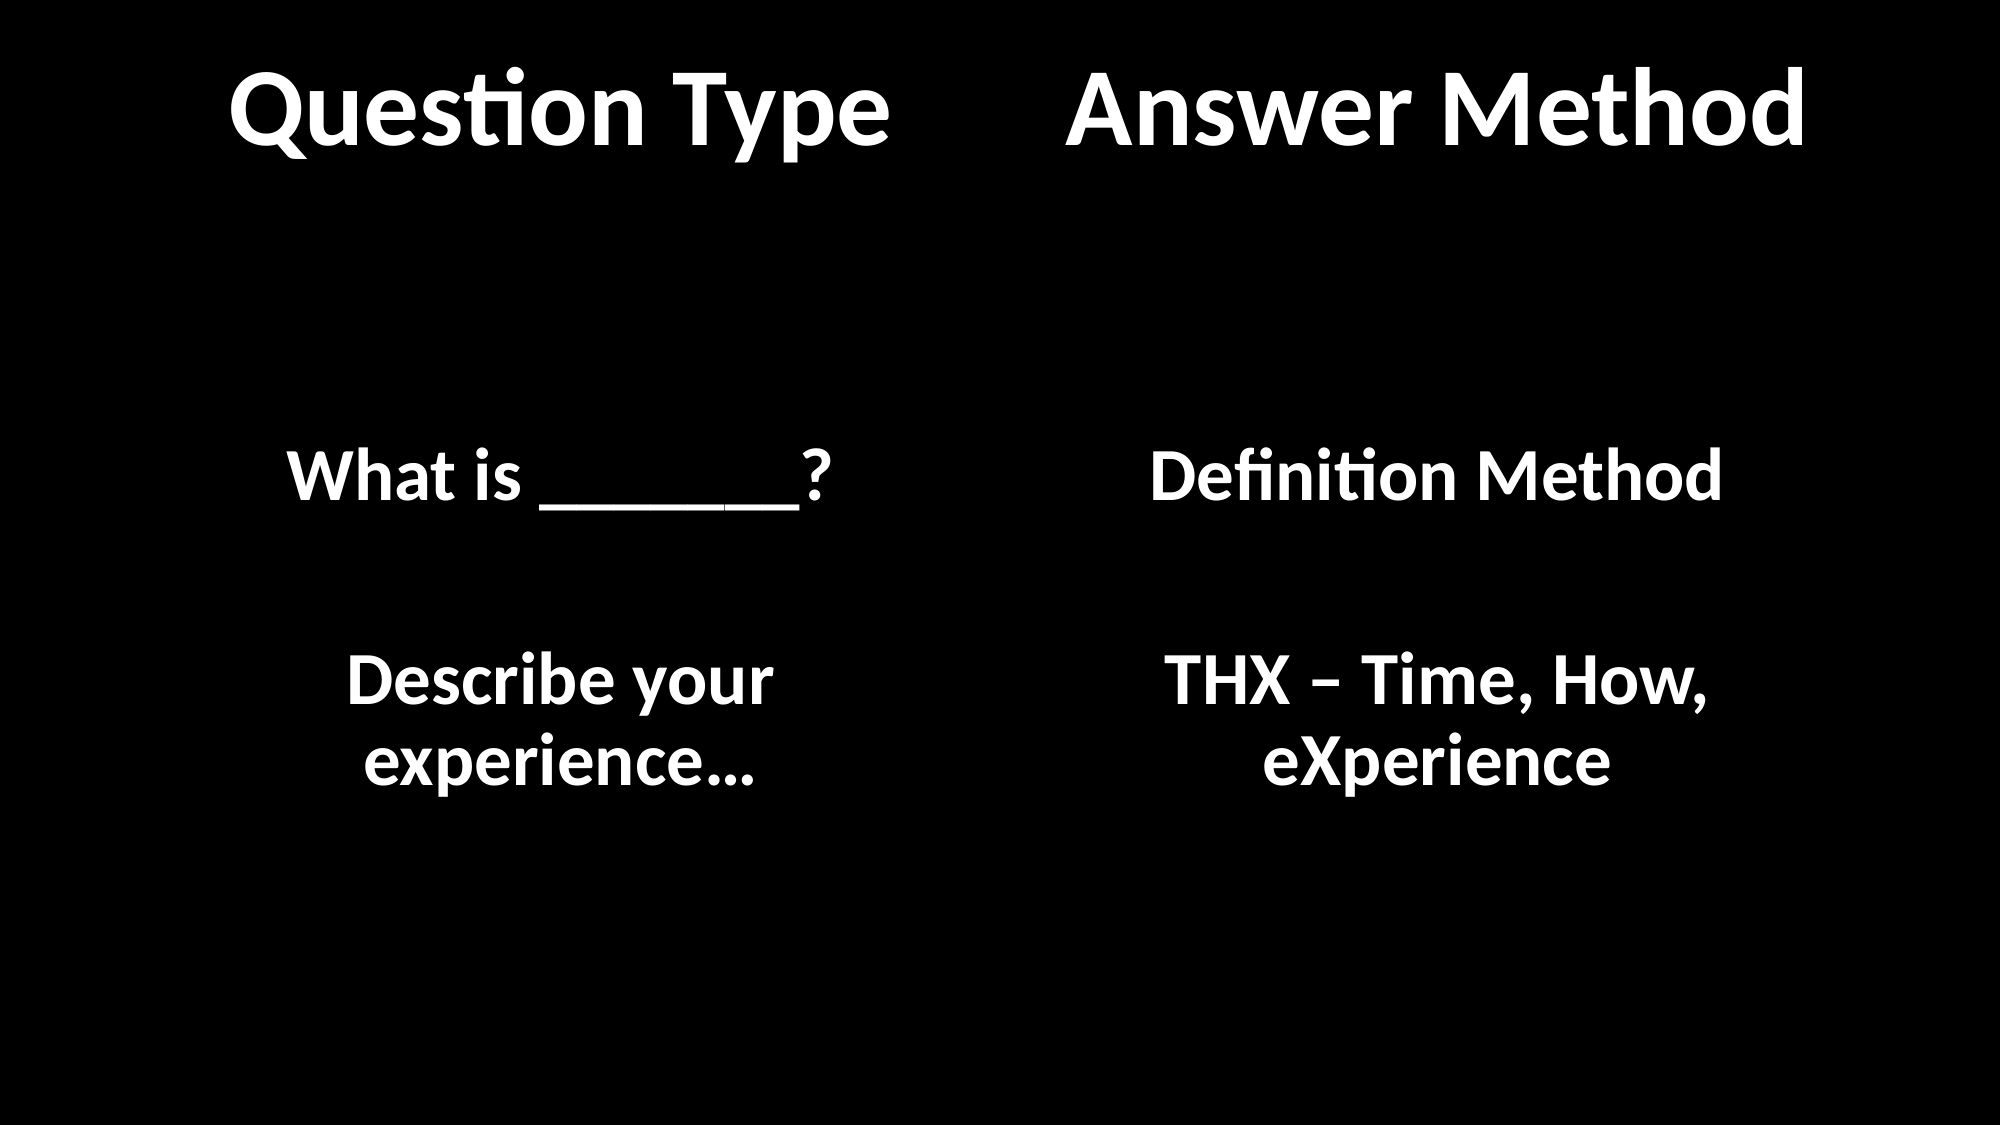

Question Type
Answer Method

What is _______?

Describe your experience…

Definition Method

THX – Time, How, eXperience